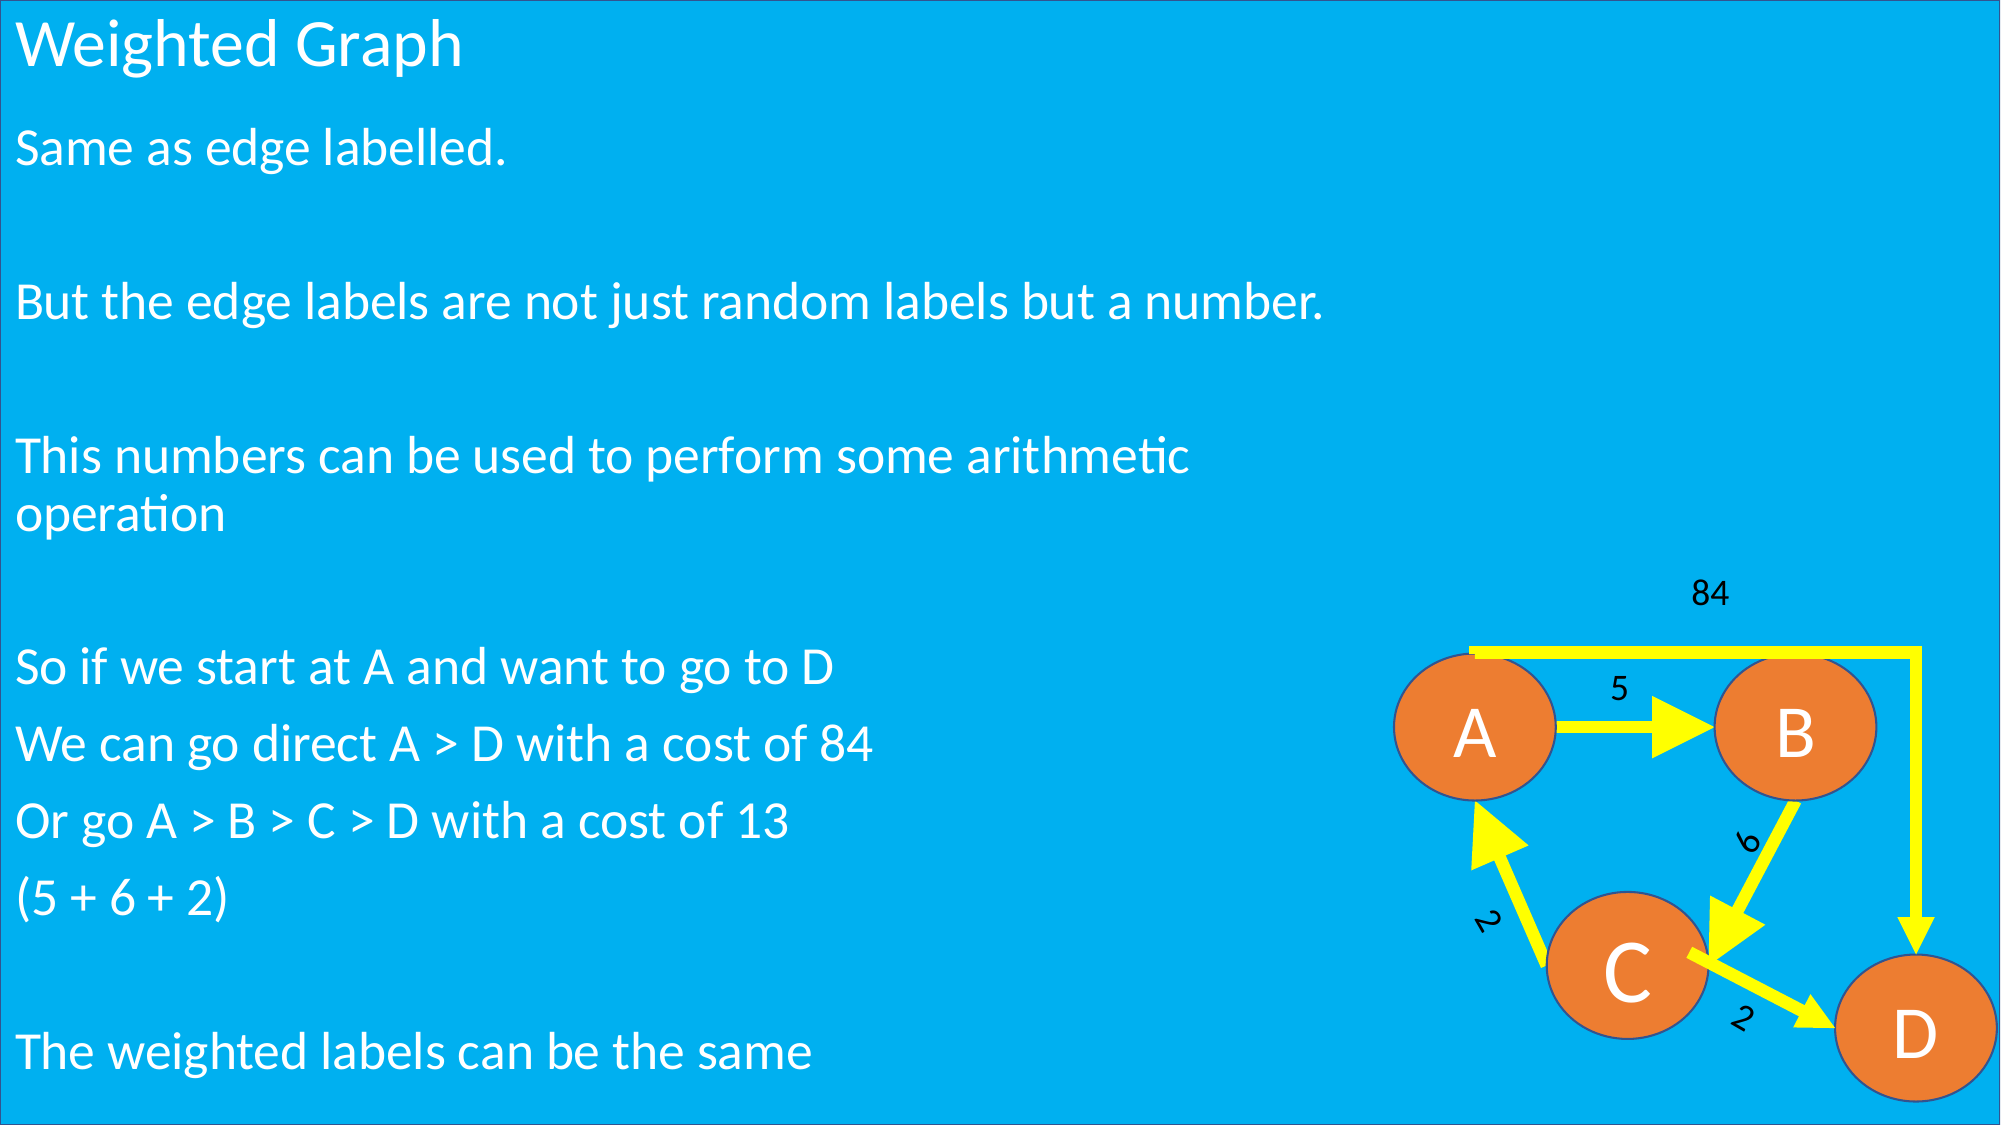

# Weighted Graph
Same as edge labelled.

But the edge labels are not just random labels but a number.

This numbers can be used to perform some arithmetic operation

So if we start at A and want to go to D
We can go direct A > D with a cost of 84
Or go A > B > C > D with a cost of 13
(5 + 6 + 2)

The weighted labels can be the same
84
A
B
5
6
2
C
D
2